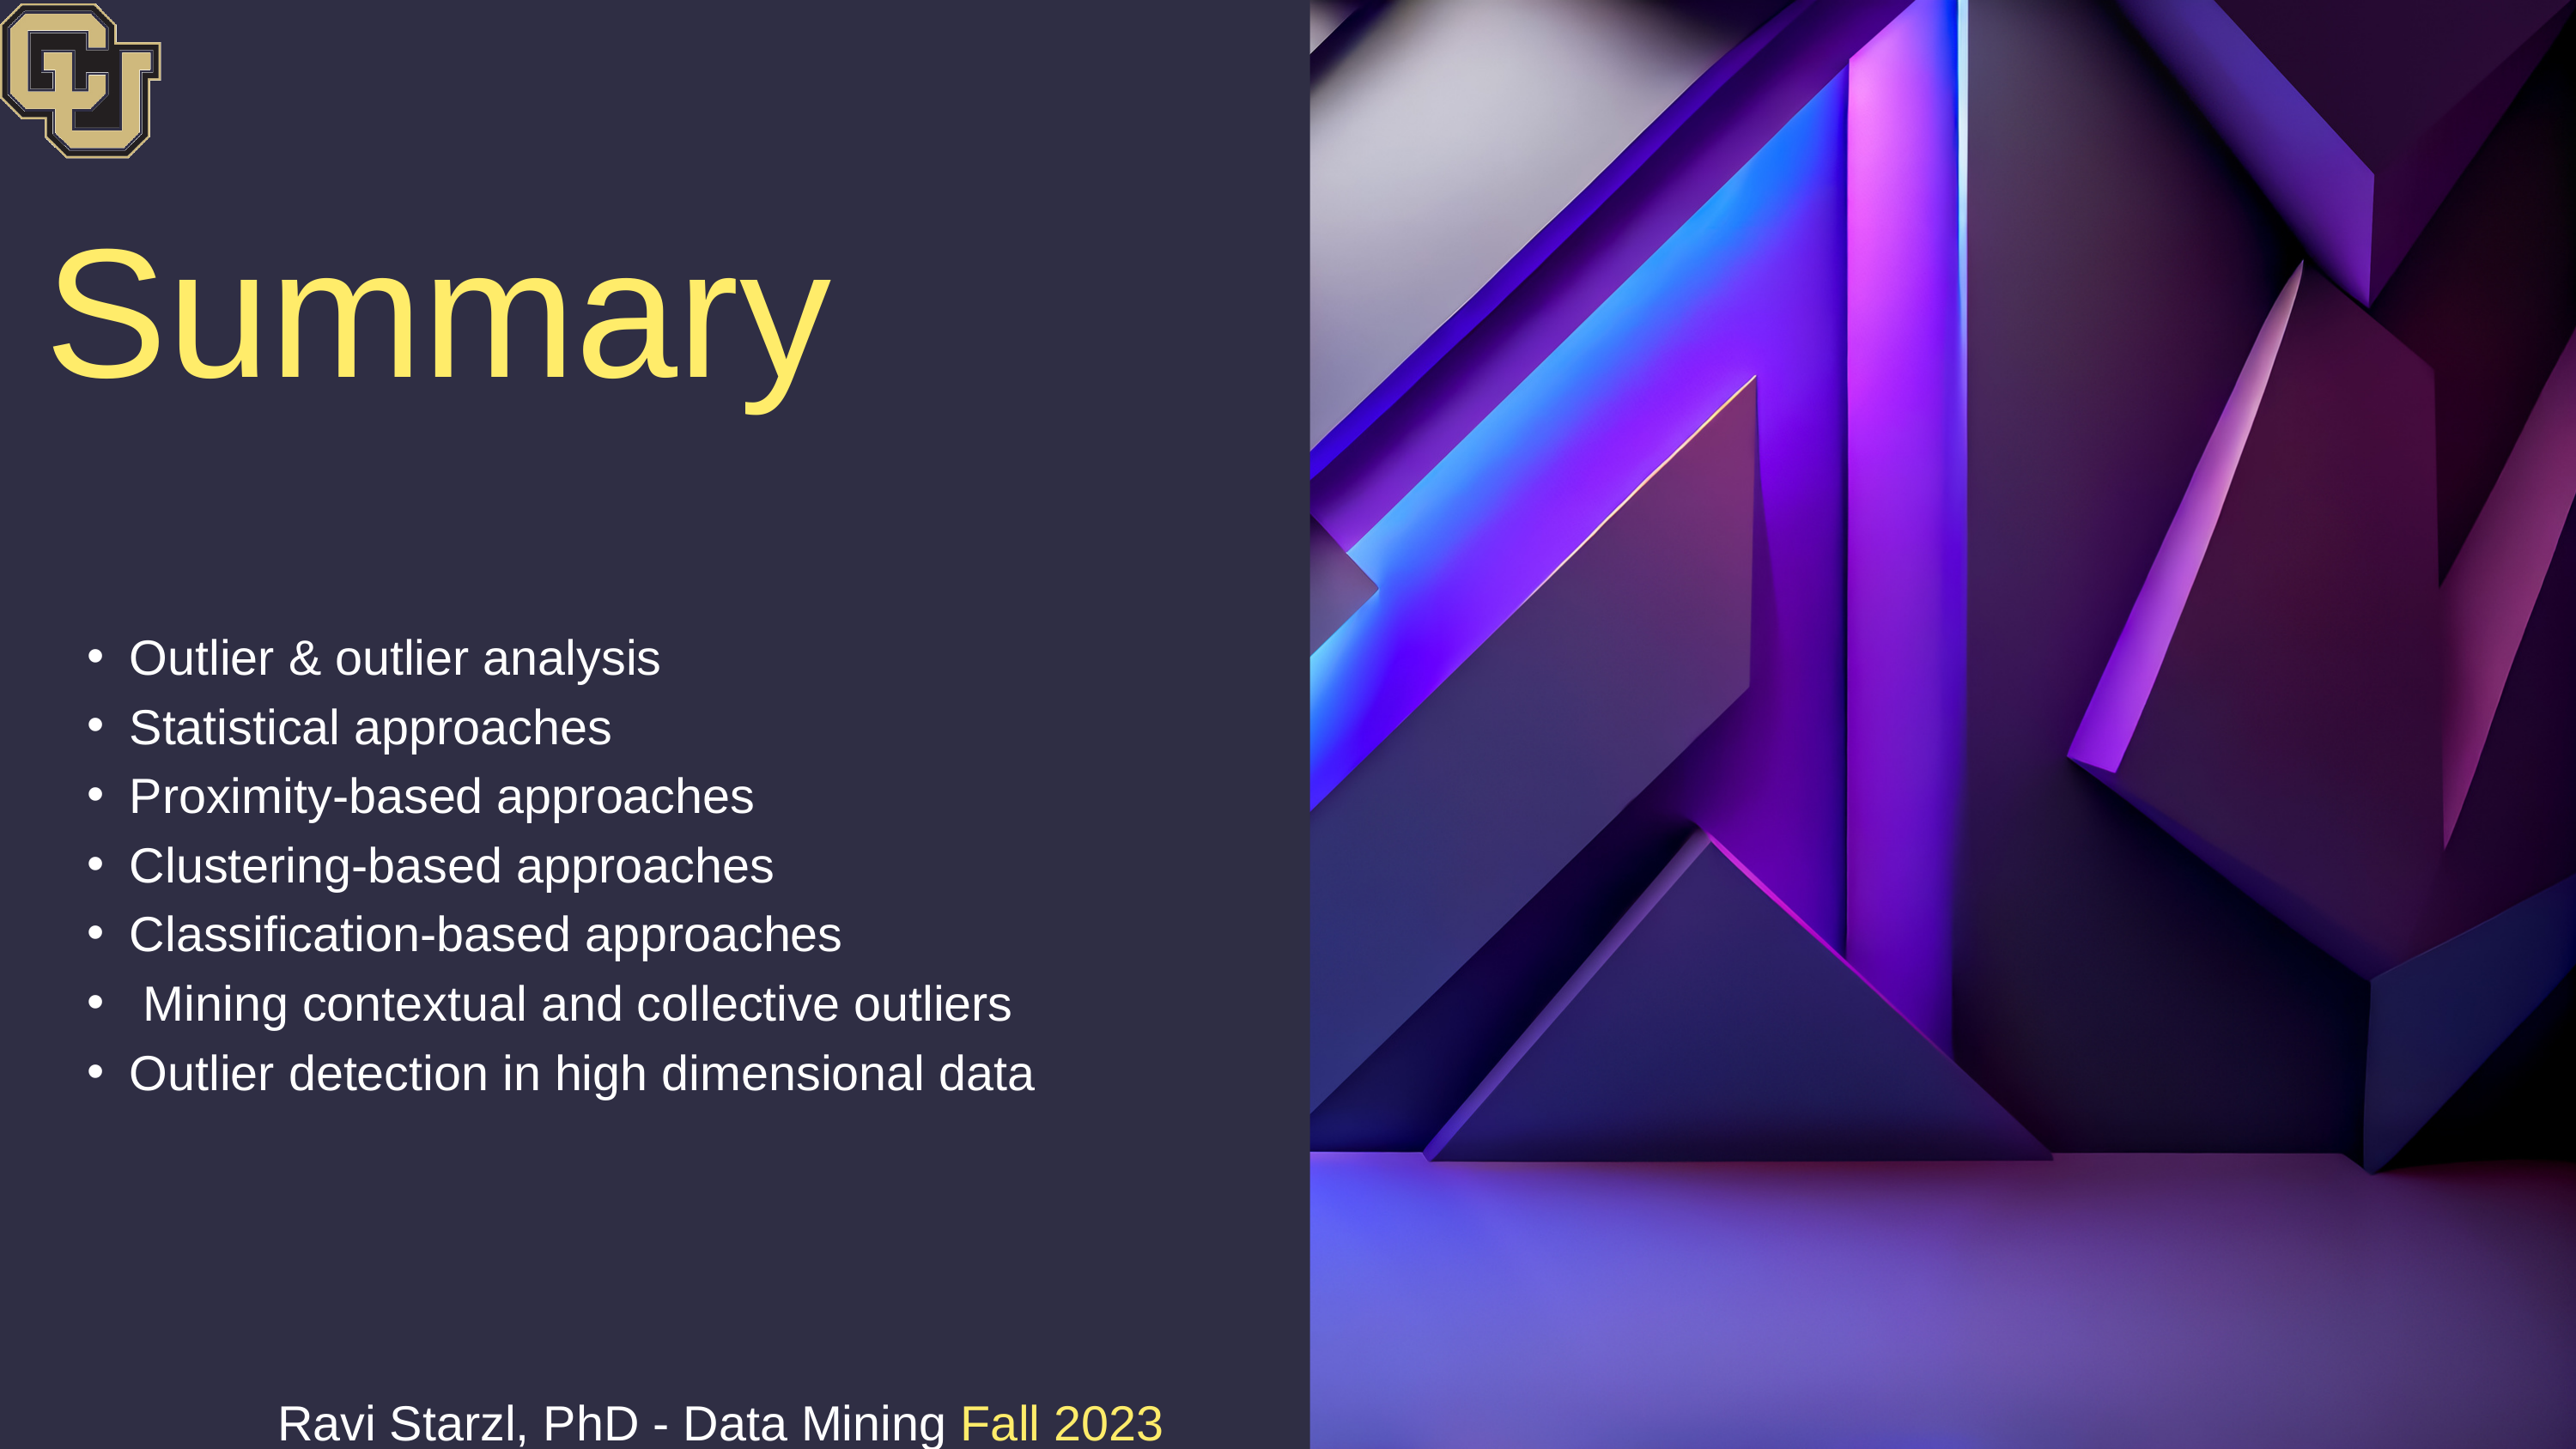

Summary
Outlier & outlier analysis
Statistical approaches
Proximity-based approaches
Clustering-based approaches
Classification-based approaches
 Mining contextual and collective outliers
Outlier detection in high dimensional data
Ravi Starzl, PhD - Data Mining Fall 2023